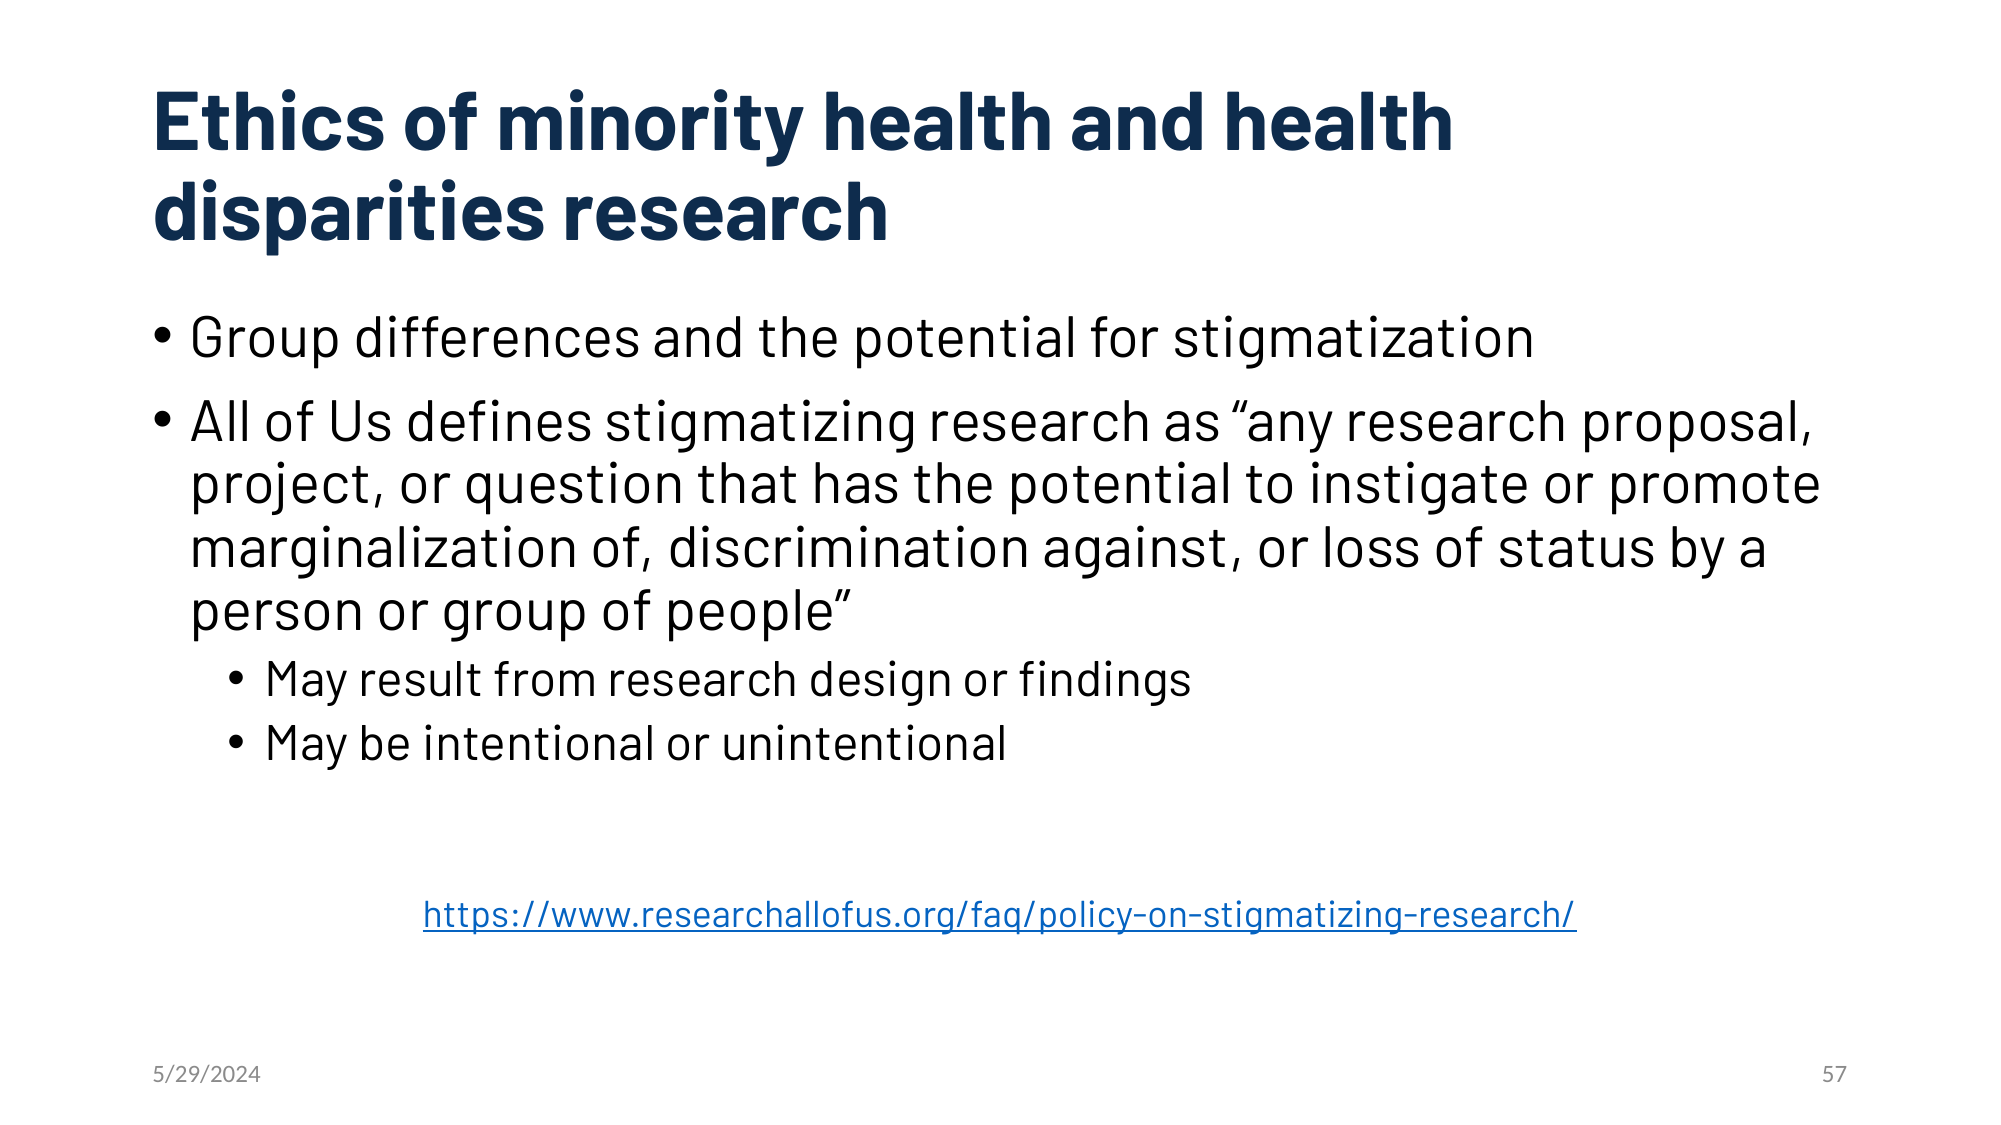

# Ethics of minority health and health disparities research
Group differences and the potential for stigmatization
All of Us defines stigmatizing research as “any research proposal, project, or question that has the potential to instigate or promote marginalization of, discrimination against, or loss of status by a person or group of people”
May result from research design or findings
May be intentional or unintentional

https://www.researchallofus.org/faq/policy-on-stigmatizing-research/
5/29/2024
57